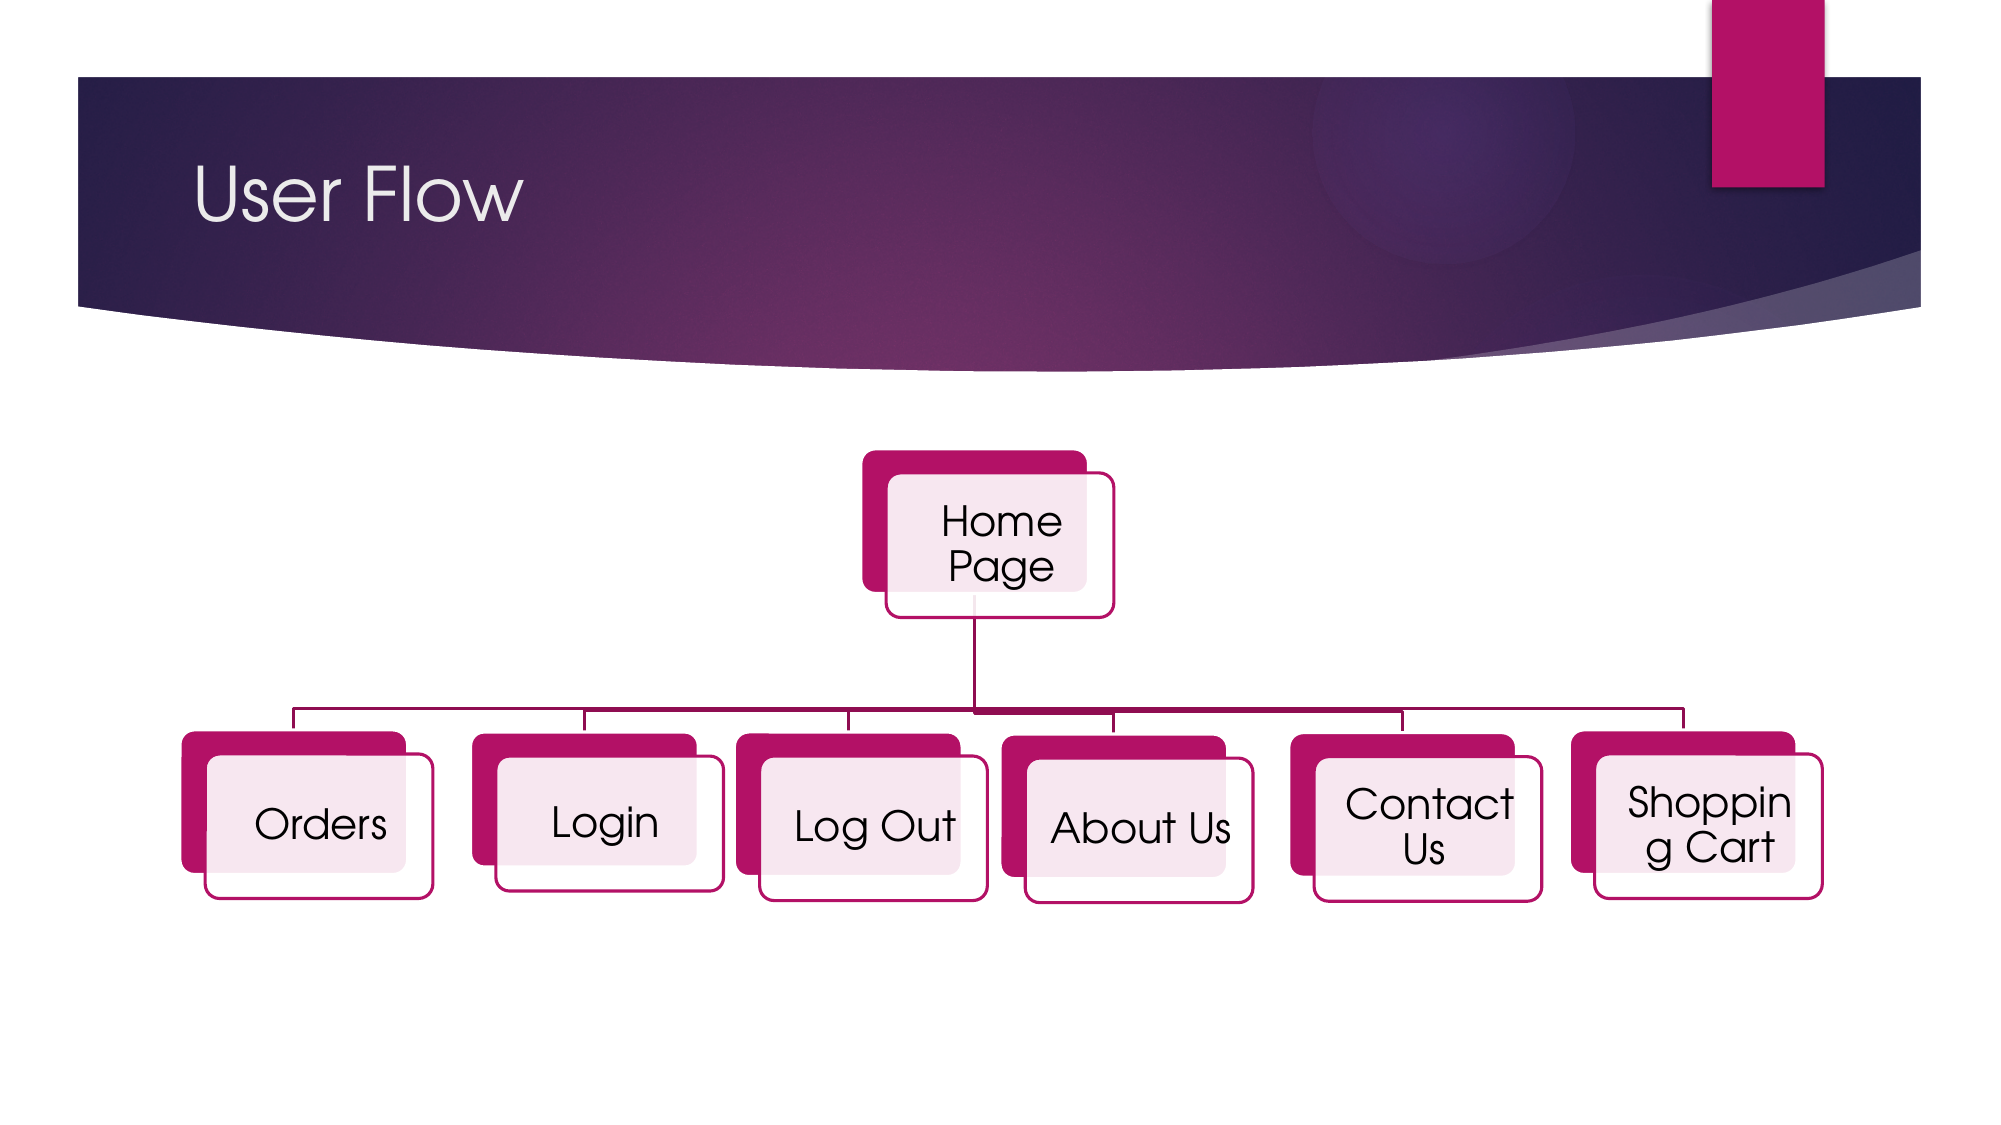

# User Flow
Home Page
Orders
Login
Log Out
About Us
Contact Us
Shopping Cart